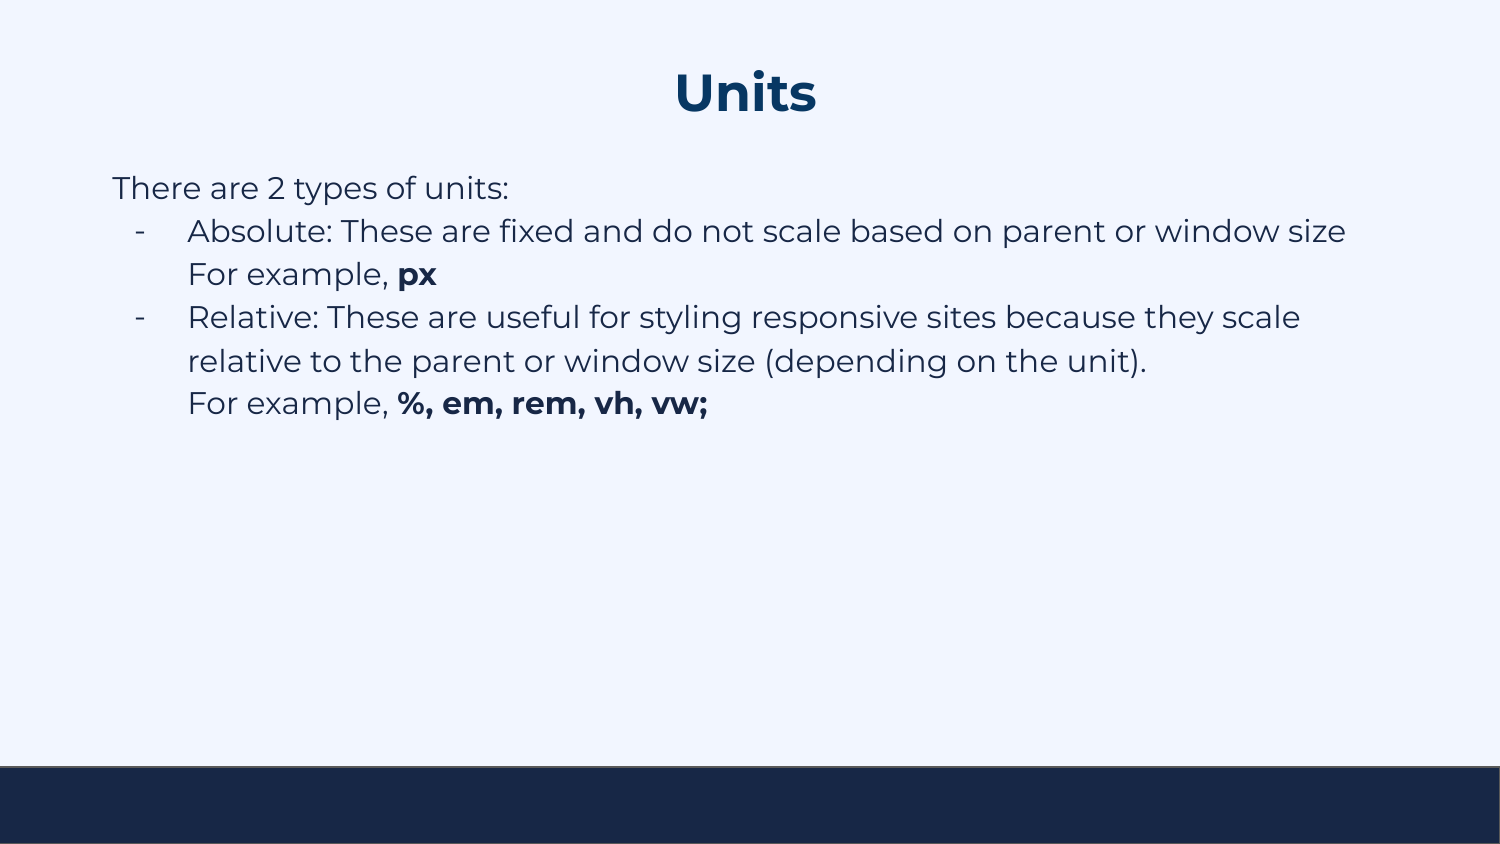

# Units
There are 2 types of units:
Absolute: These are fixed and do not scale based on parent or window size For example, px
Relative: These are useful for styling responsive sites because they scale relative to the parent or window size (depending on the unit).
For example, %, em, rem, vh, vw;